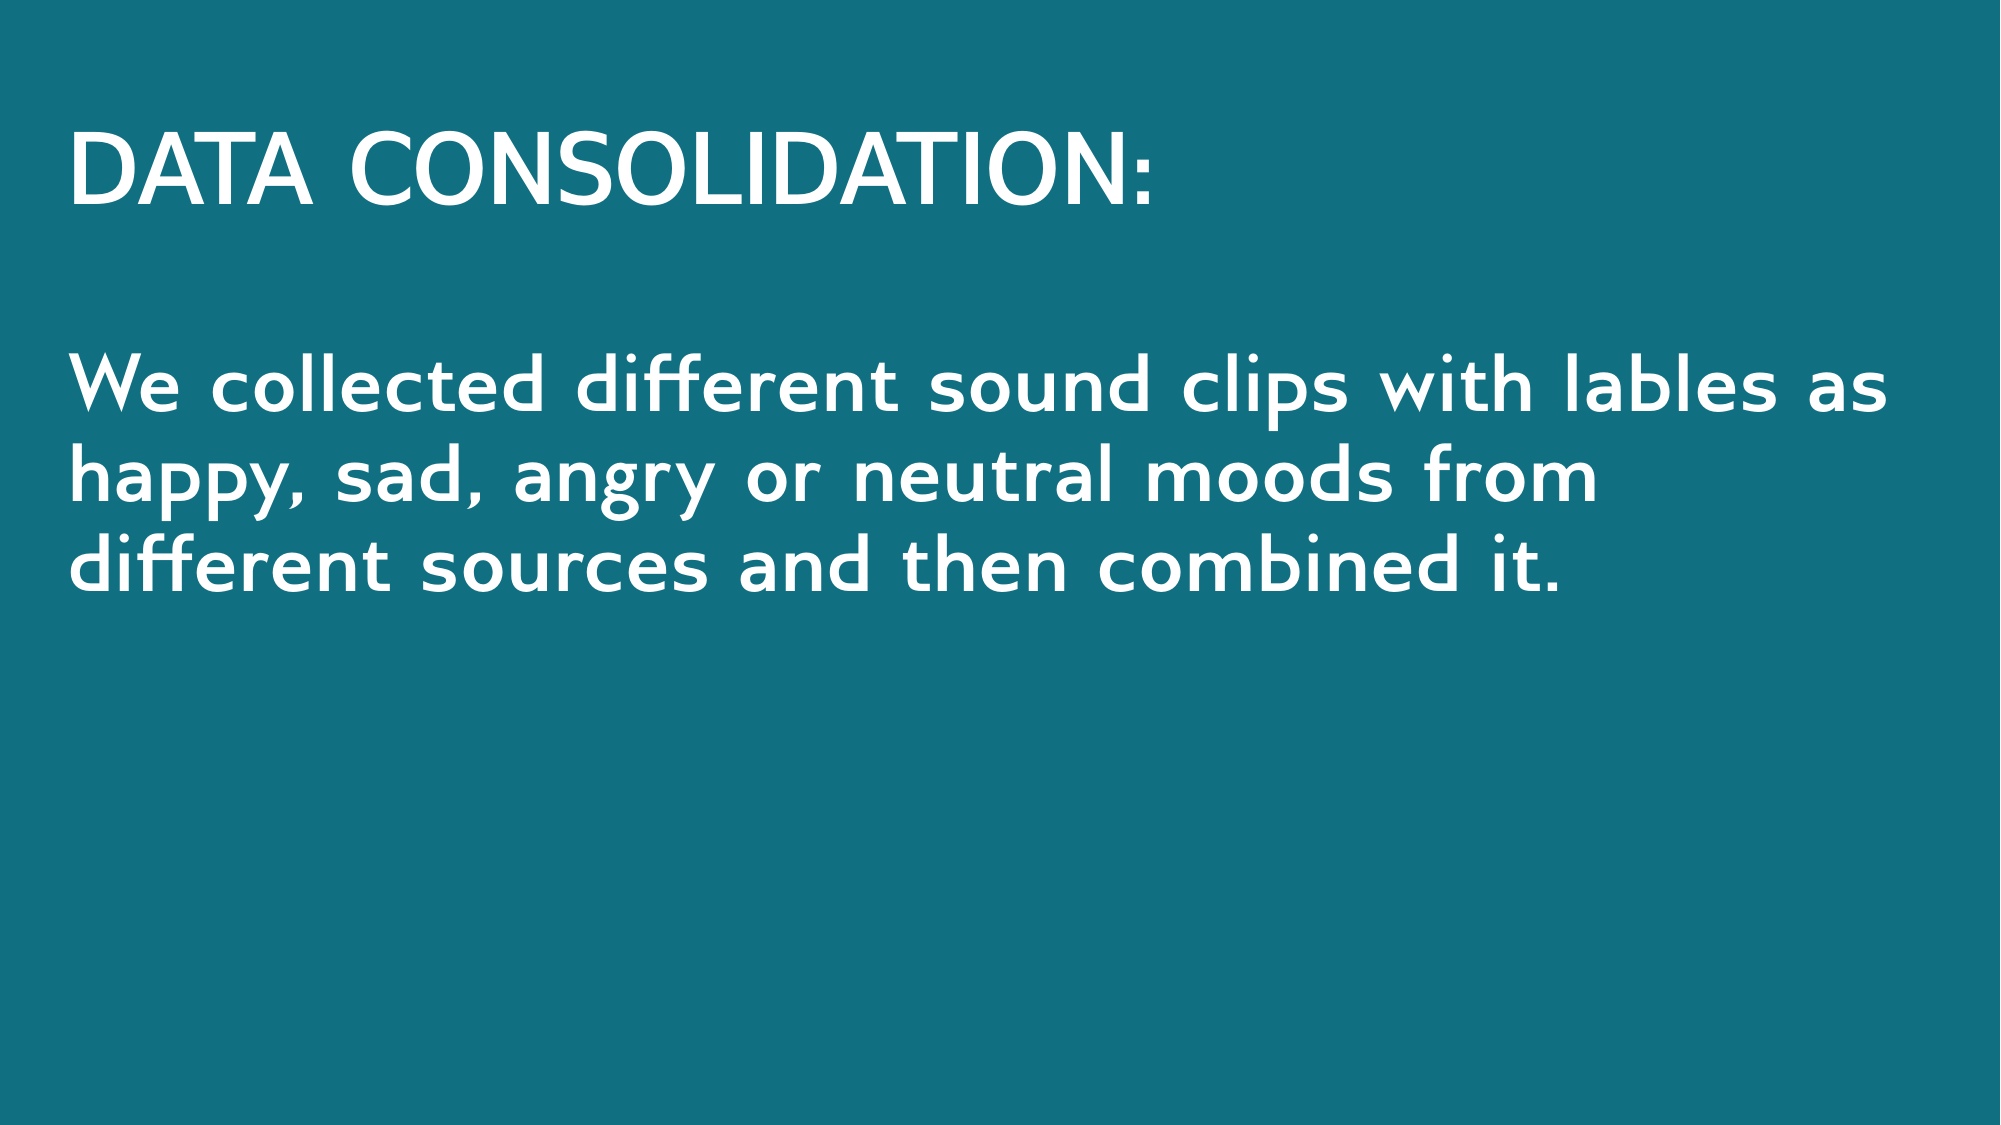

# DATA CONSOLIDATION: We collected different sound clips with lables as happy, sad, angry or neutral moods from different sources and then combined it.
17